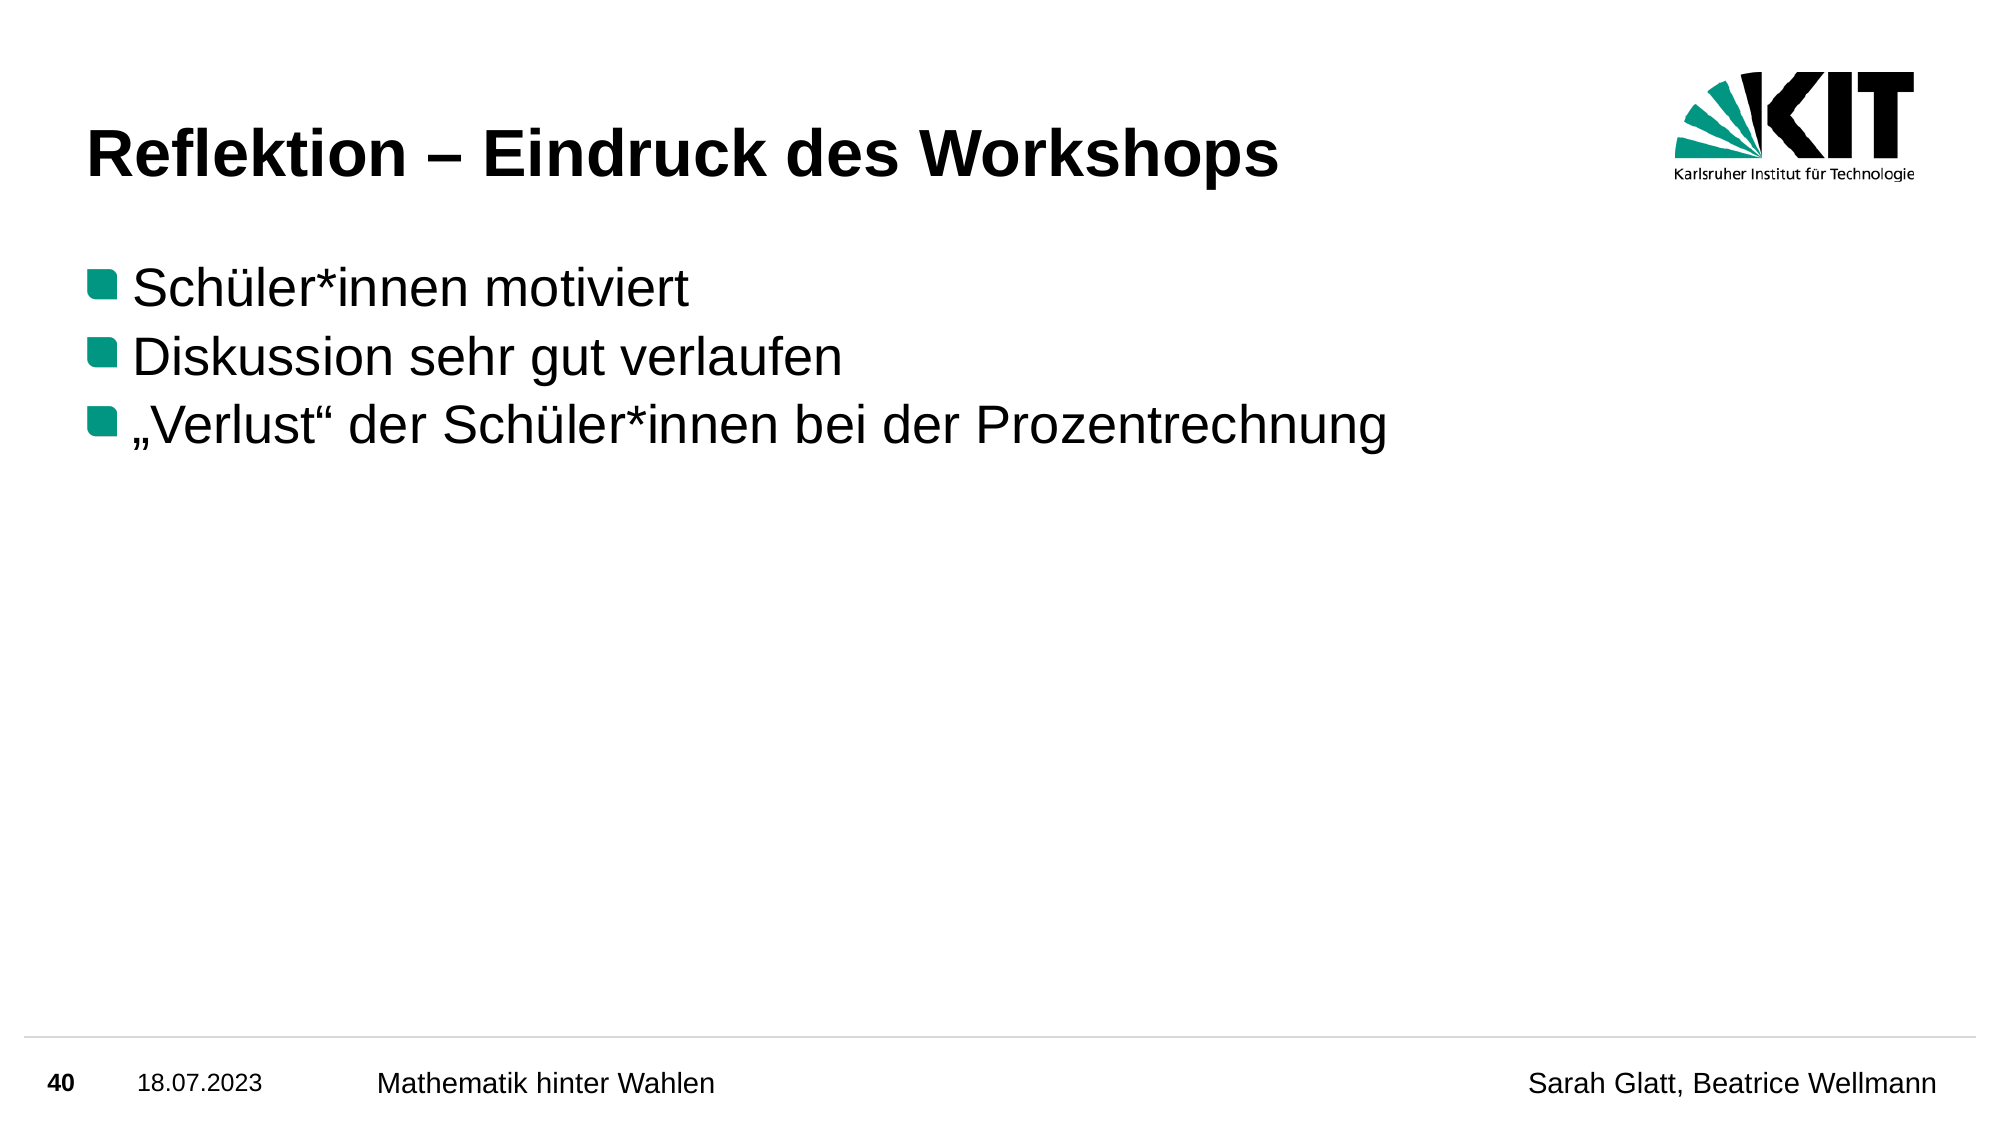

# Reflektion – Eindruck des Workshops
Schüler*innen motiviert
Diskussion sehr gut verlaufen
„Verlust“ der Schüler*innen bei der Prozentrechnung

40
18.07.2023
Mathematik hinter Wahlen
Sarah Glatt, Beatrice Wellmann